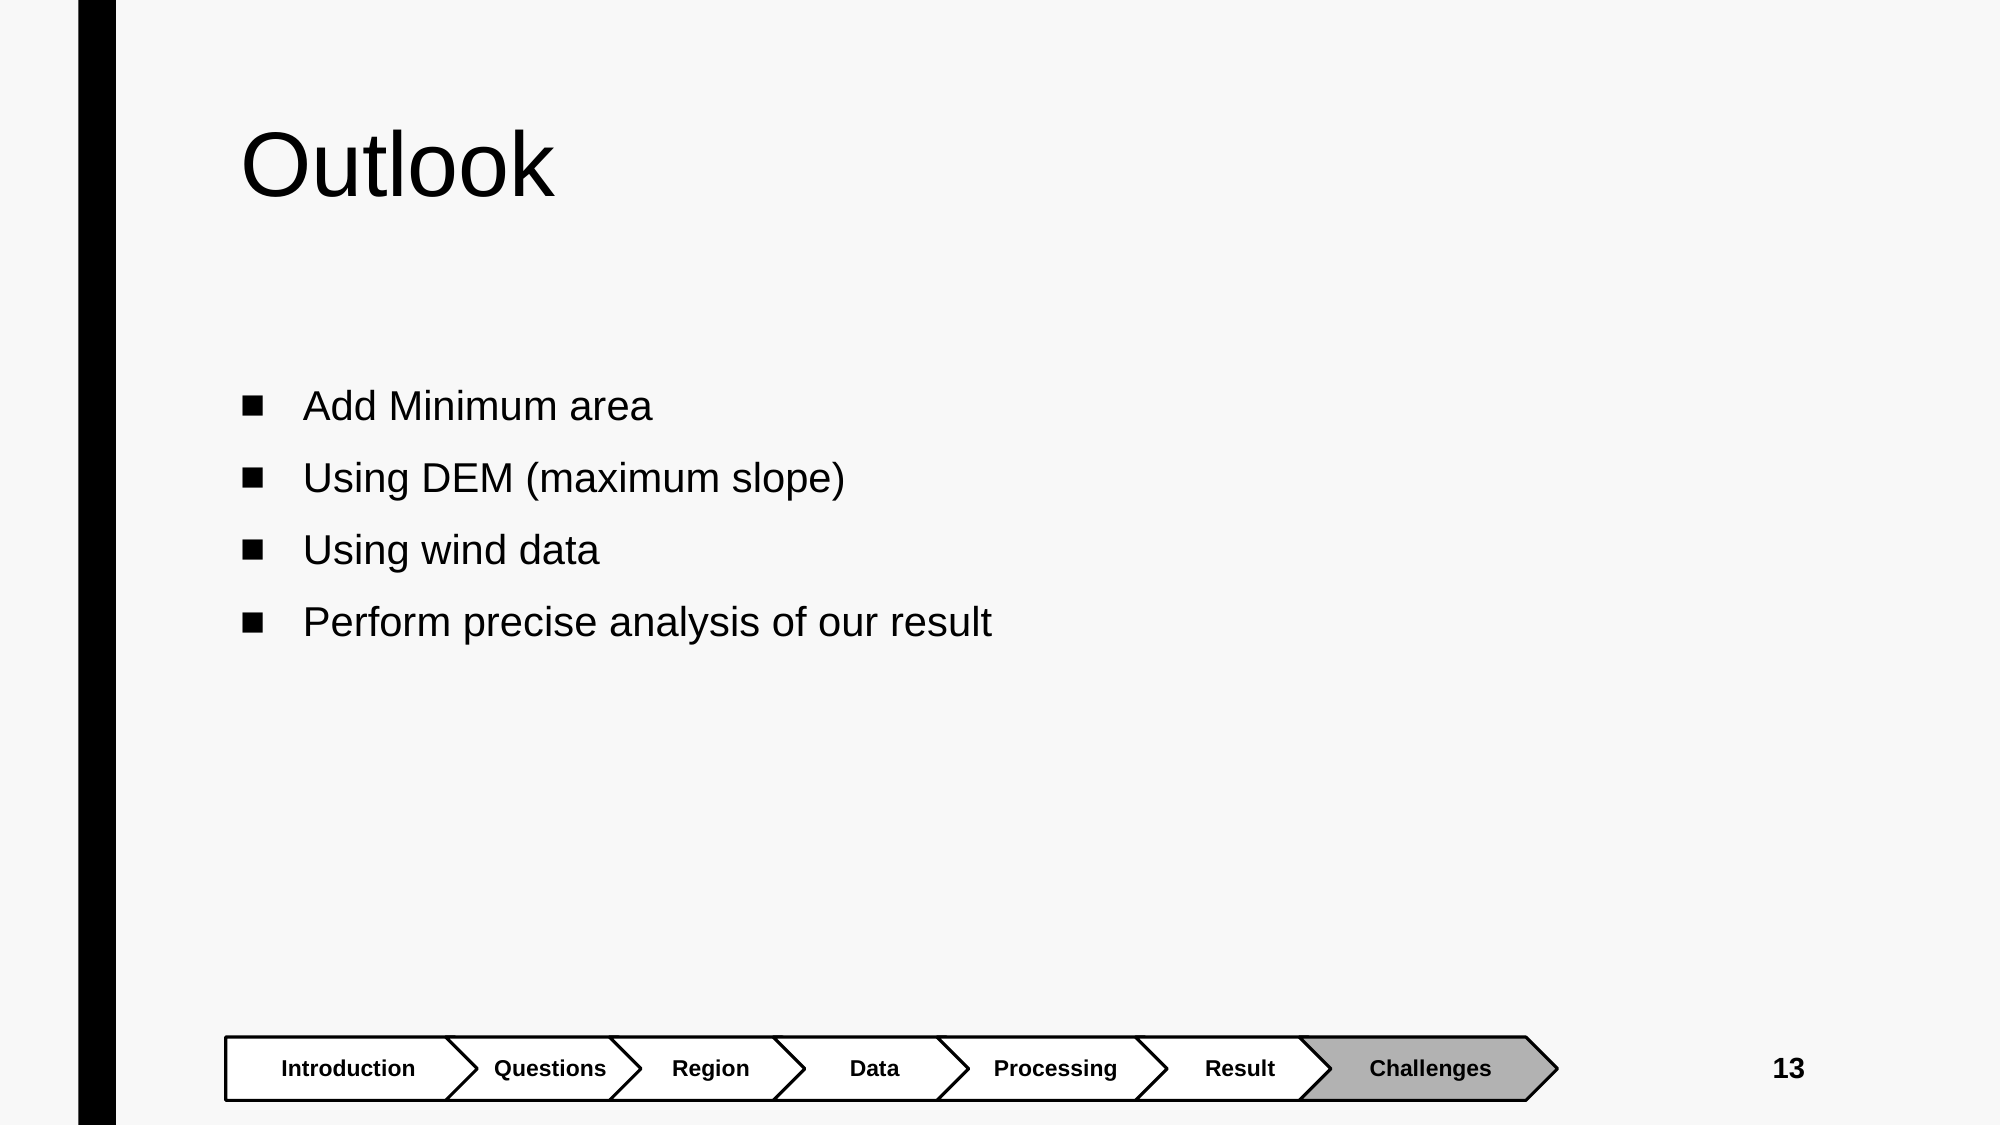

# Outlook
Add Minimum area
Using DEM (maximum slope)
Using wind data
Perform precise analysis of our result
13